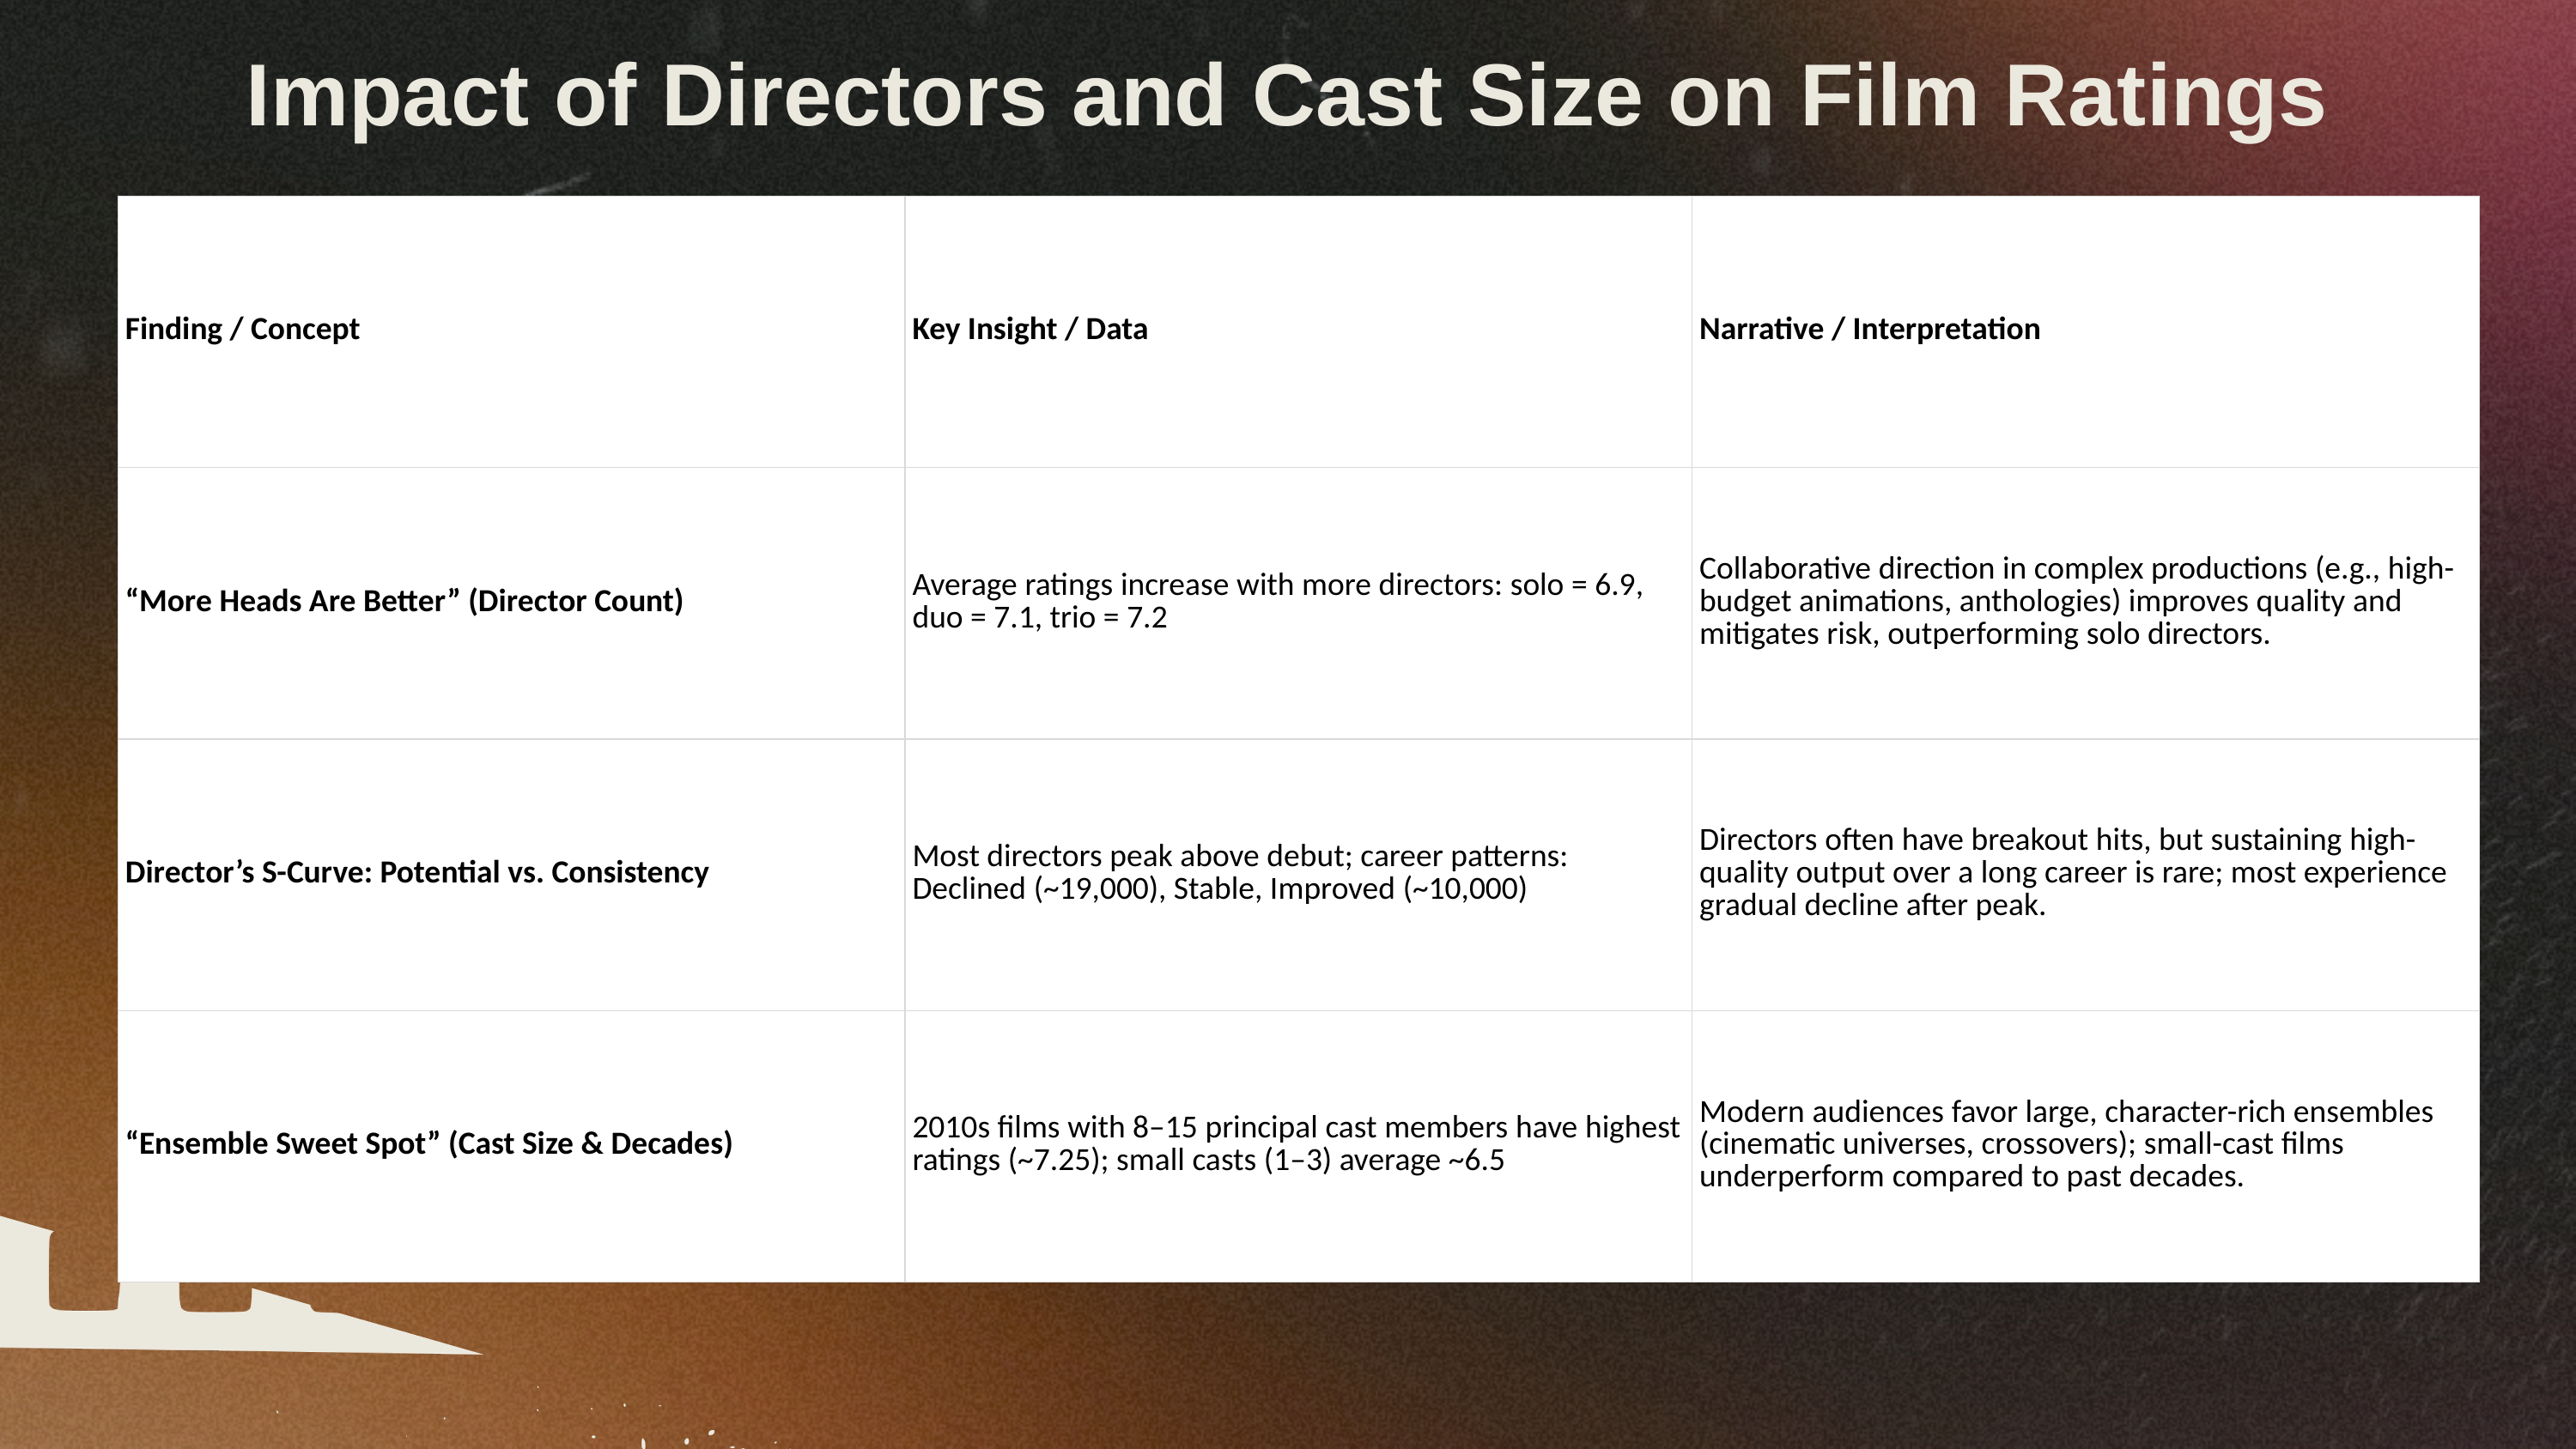

Impact of Directors and Cast Size on Film Ratings
| Finding / Concept | Key Insight / Data | Narrative / Interpretation |
| --- | --- | --- |
| “More Heads Are Better” (Director Count) | Average ratings increase with more directors: solo = 6.9, duo = 7.1, trio = 7.2 | Collaborative direction in complex productions (e.g., high-budget animations, anthologies) improves quality and mitigates risk, outperforming solo directors. |
| Director’s S-Curve: Potential vs. Consistency | Most directors peak above debut; career patterns: Declined (~19,000), Stable, Improved (~10,000) | Directors often have breakout hits, but sustaining high-quality output over a long career is rare; most experience gradual decline after peak. |
| “Ensemble Sweet Spot” (Cast Size & Decades) | 2010s films with 8–15 principal cast members have highest ratings (~7.25); small casts (1–3) average ~6.5 | Modern audiences favor large, character-rich ensembles (cinematic universes, crossovers); small-cast films underperform compared to past decades. |